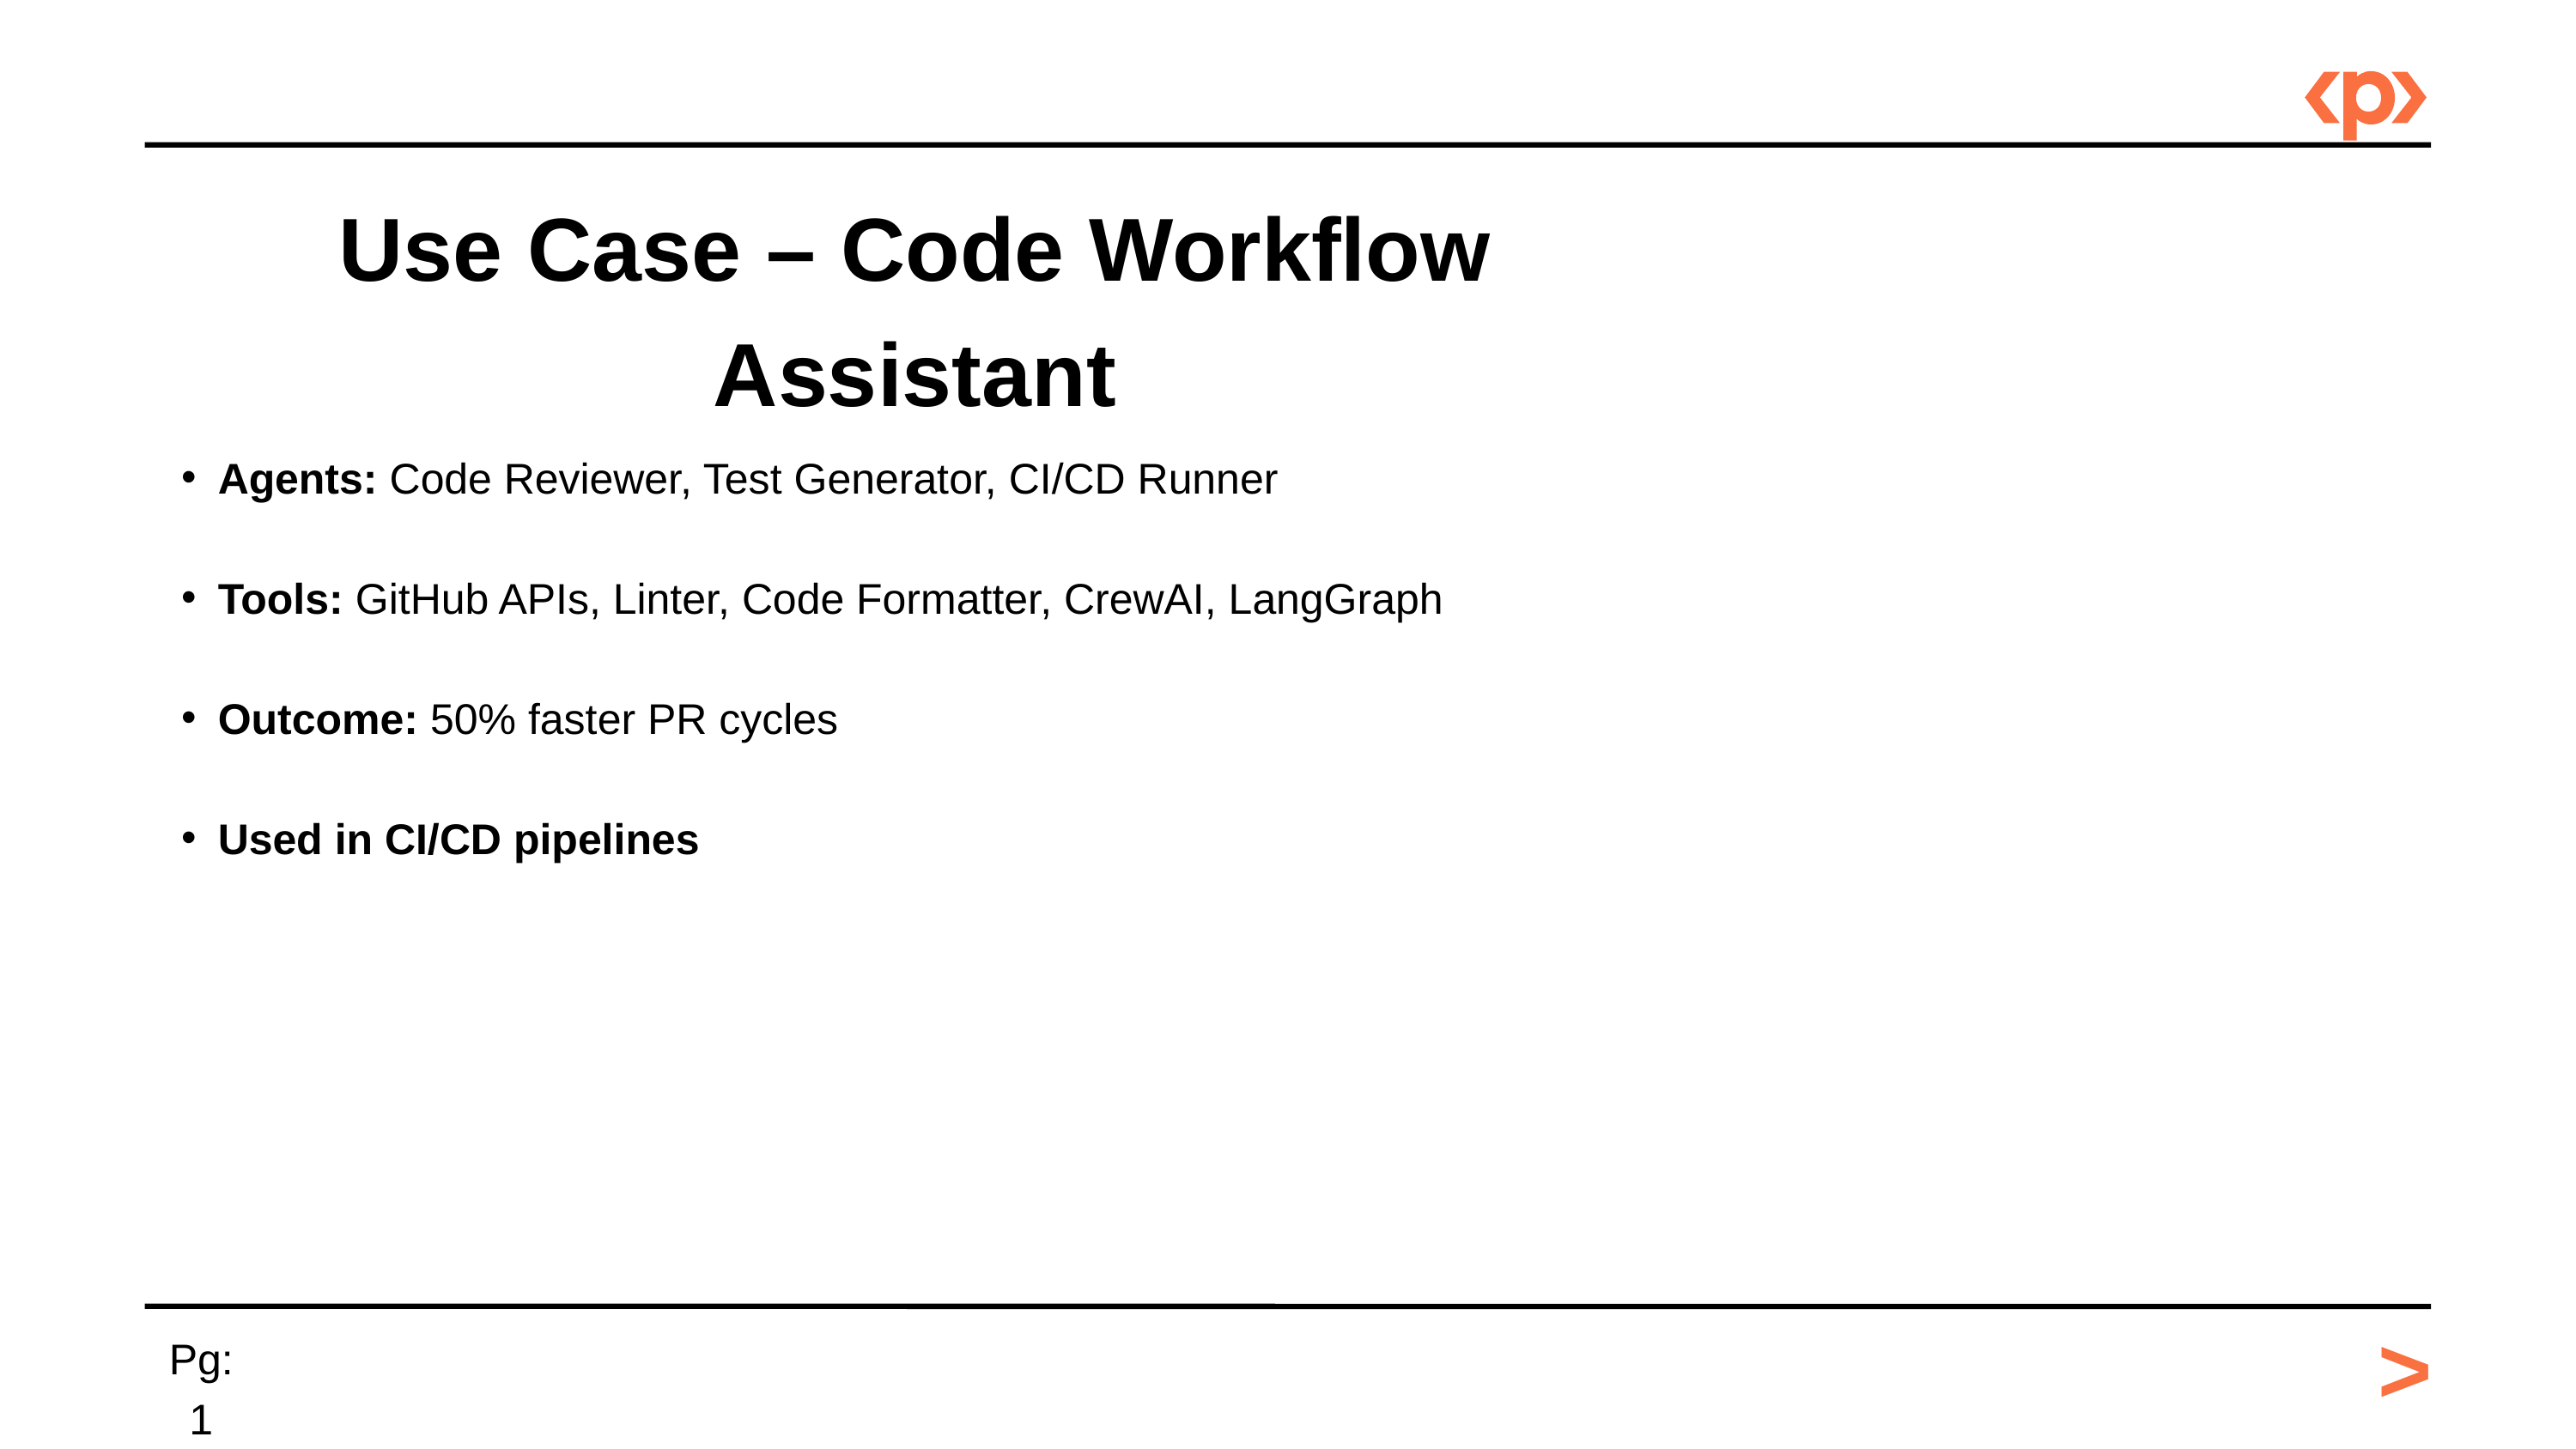

Use Case – Code Workflow Assistant

Agents: Code Reviewer, Test Generator, CI/CD Runner

Tools: GitHub APIs, Linter, Code Formatter, CrewAI, LangGraph

Outcome: 50% faster PR cycles

Used in CI/CD pipelines

>

Pg: 1